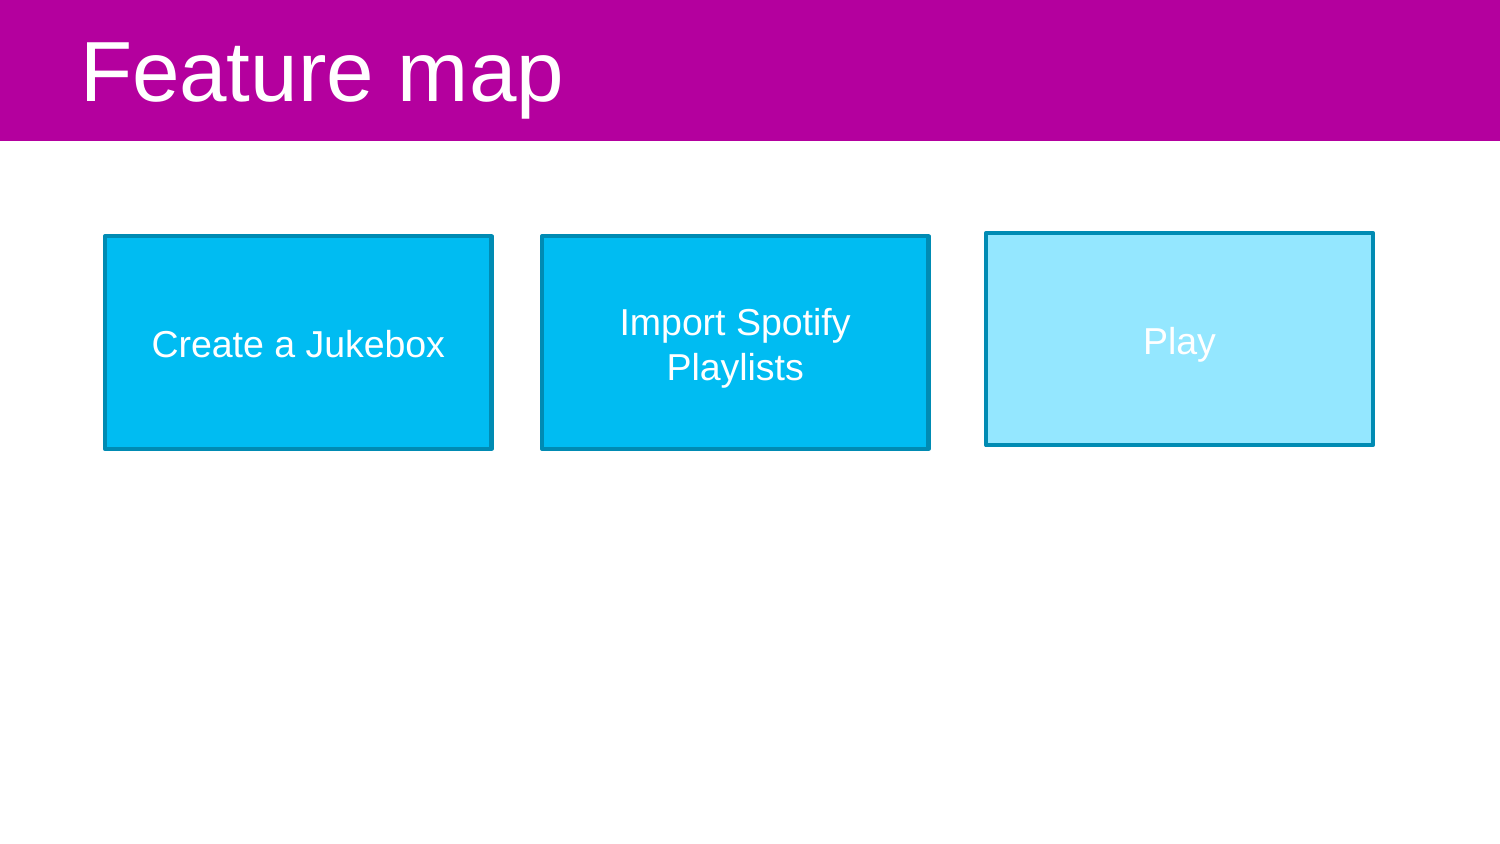

# Feature map
Play
Create a Jukebox
Import Spotify Playlists